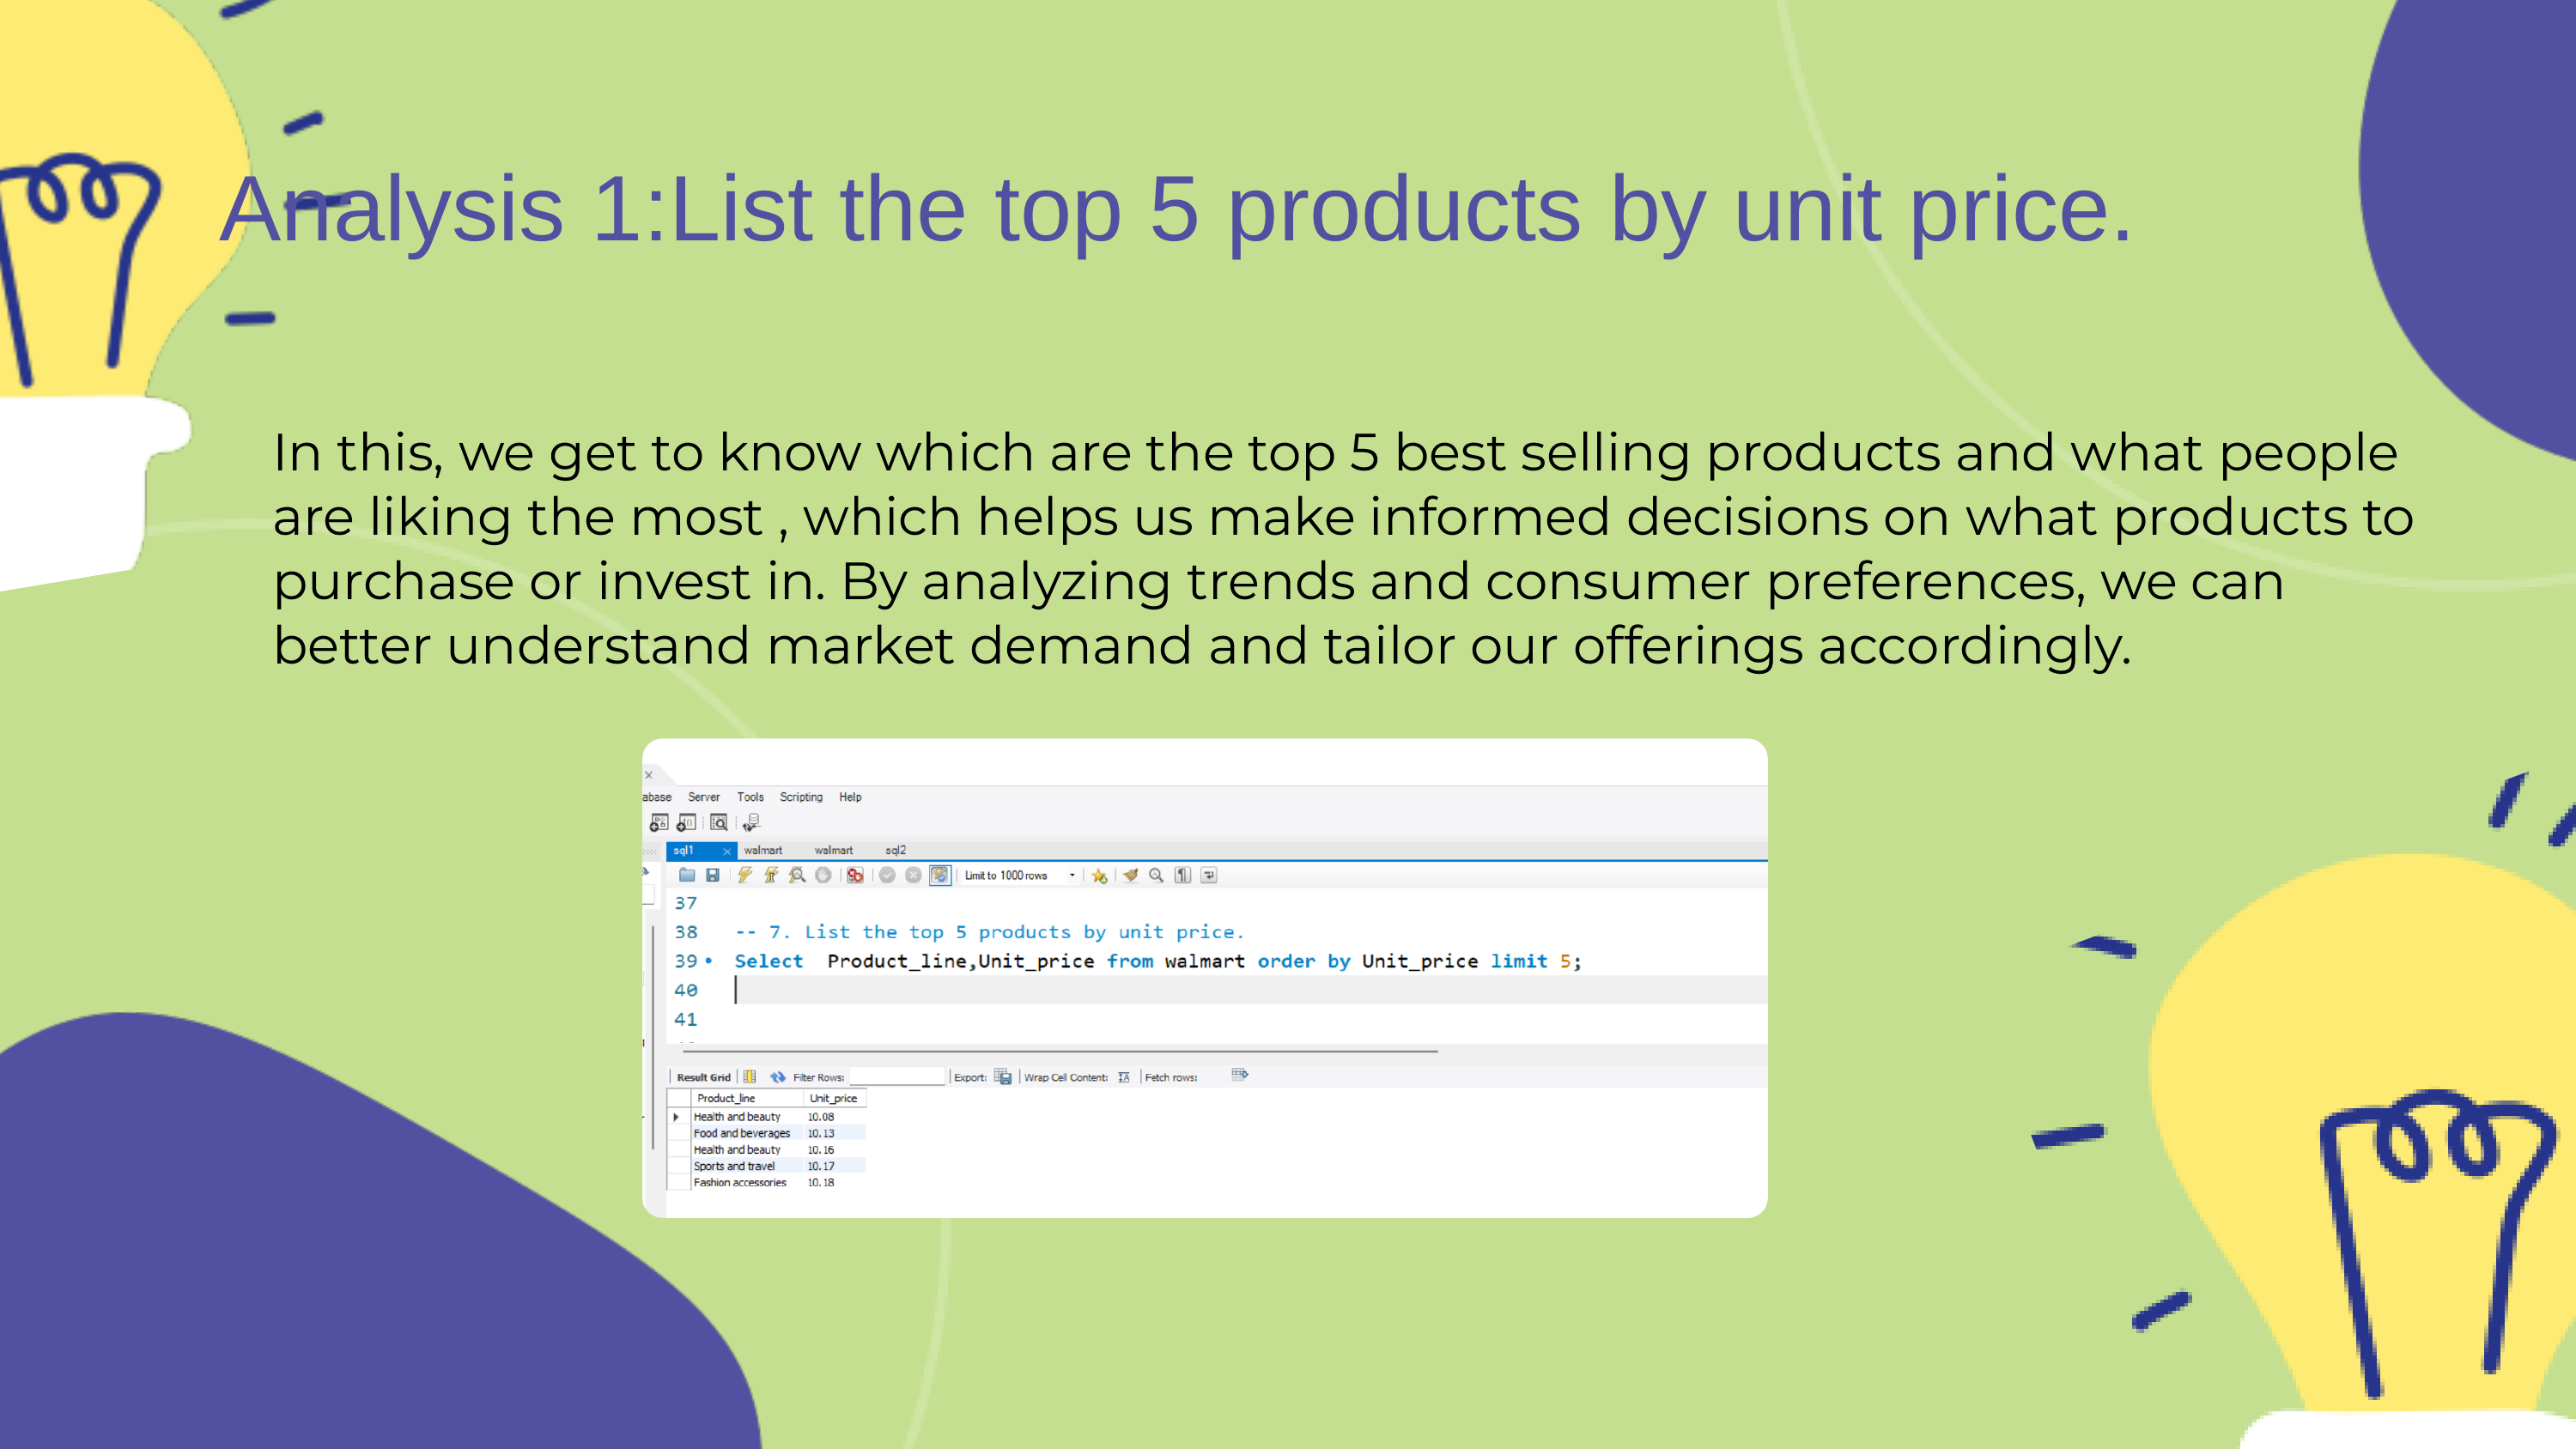

Analysis 1:List the top 5 products by unit price.
In this, we get to know which are the top 5 best selling products and what people are liking the most , which helps us make informed decisions on what products to purchase or invest in. By analyzing trends and consumer preferences, we can better understand market demand and tailor our offerings accordingly.